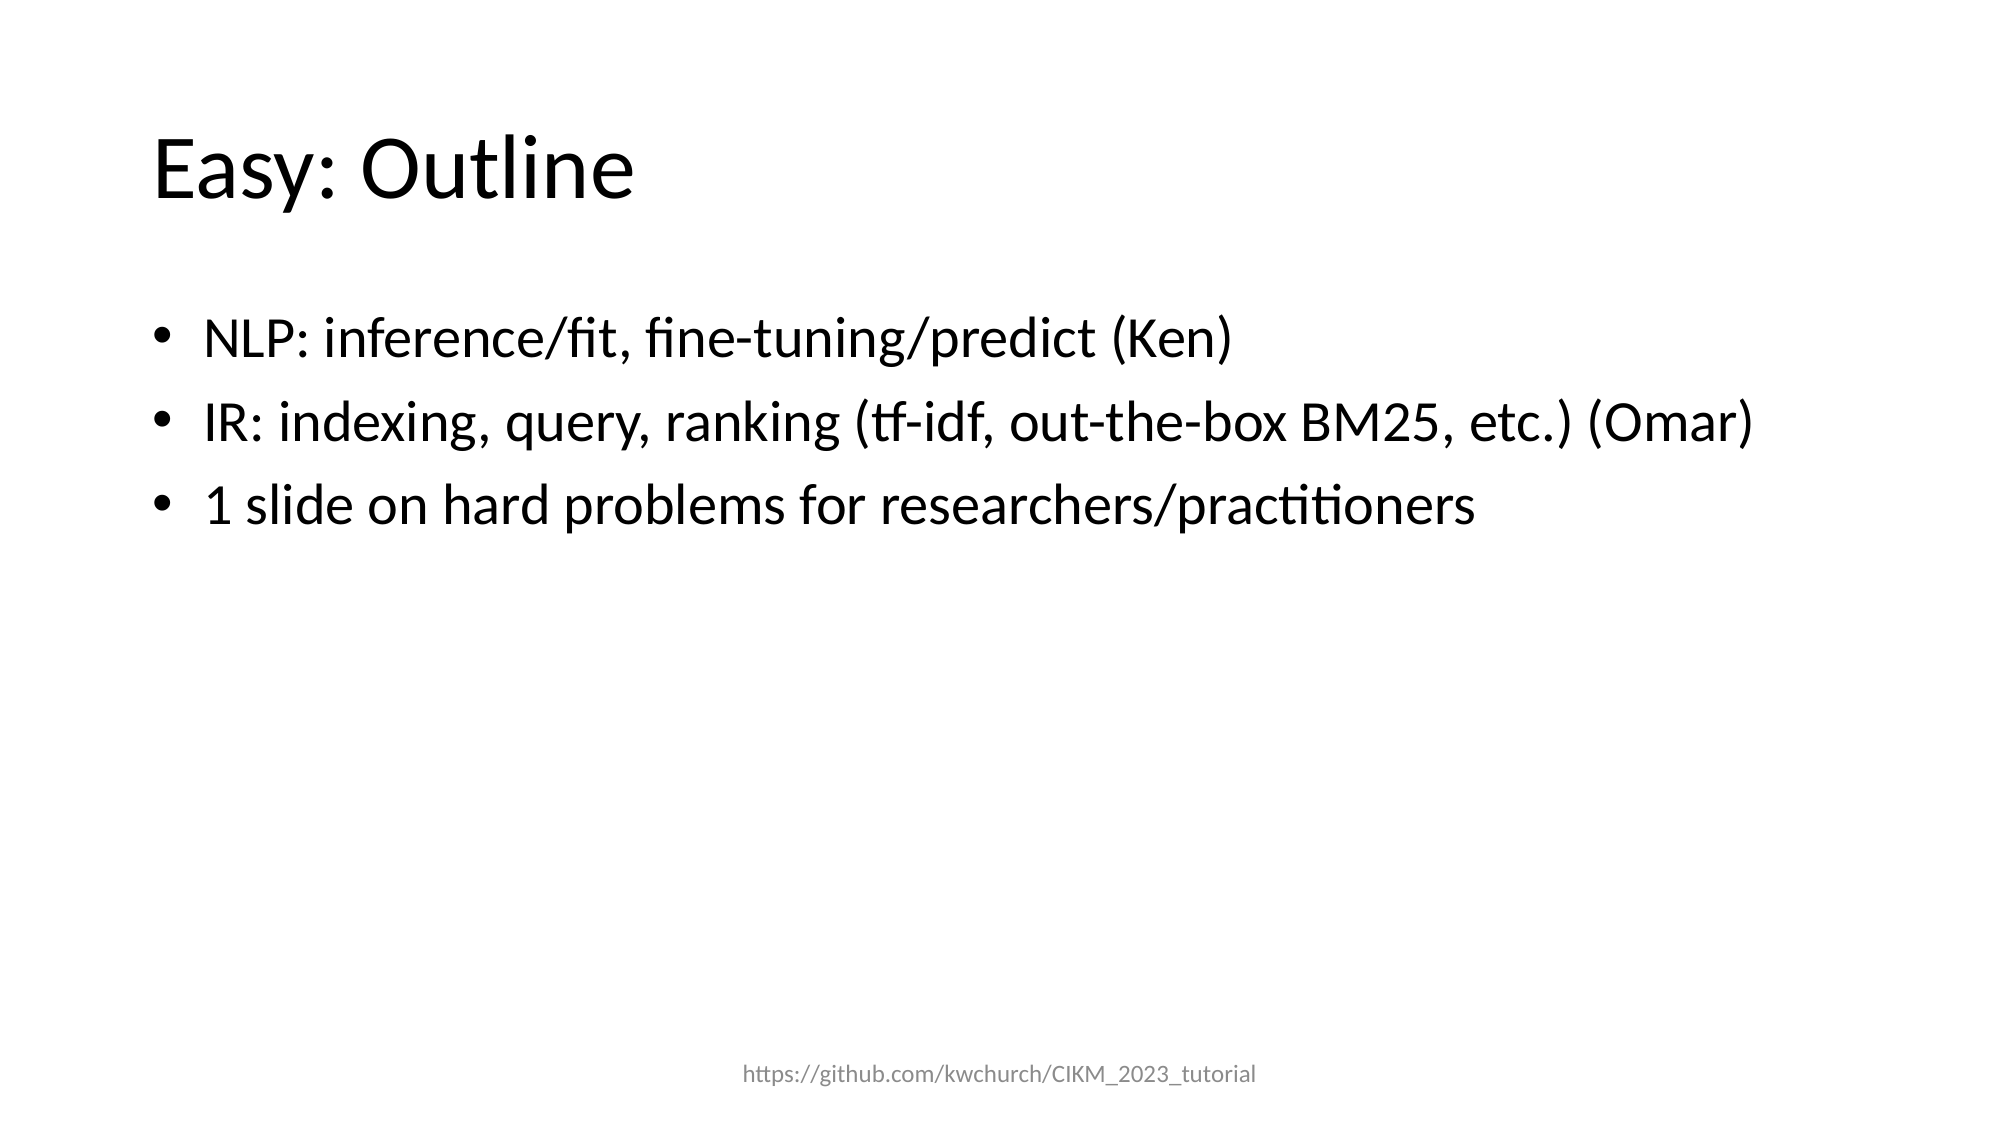

# Easy: Outline
 NLP: inference/fit, fine-tuning/predict (Ken)
 IR: indexing, query, ranking (tf-idf, out-the-box BM25, etc.) (Omar)
 1 slide on hard problems for researchers/practitioners
https://github.com/kwchurch/CIKM_2023_tutorial